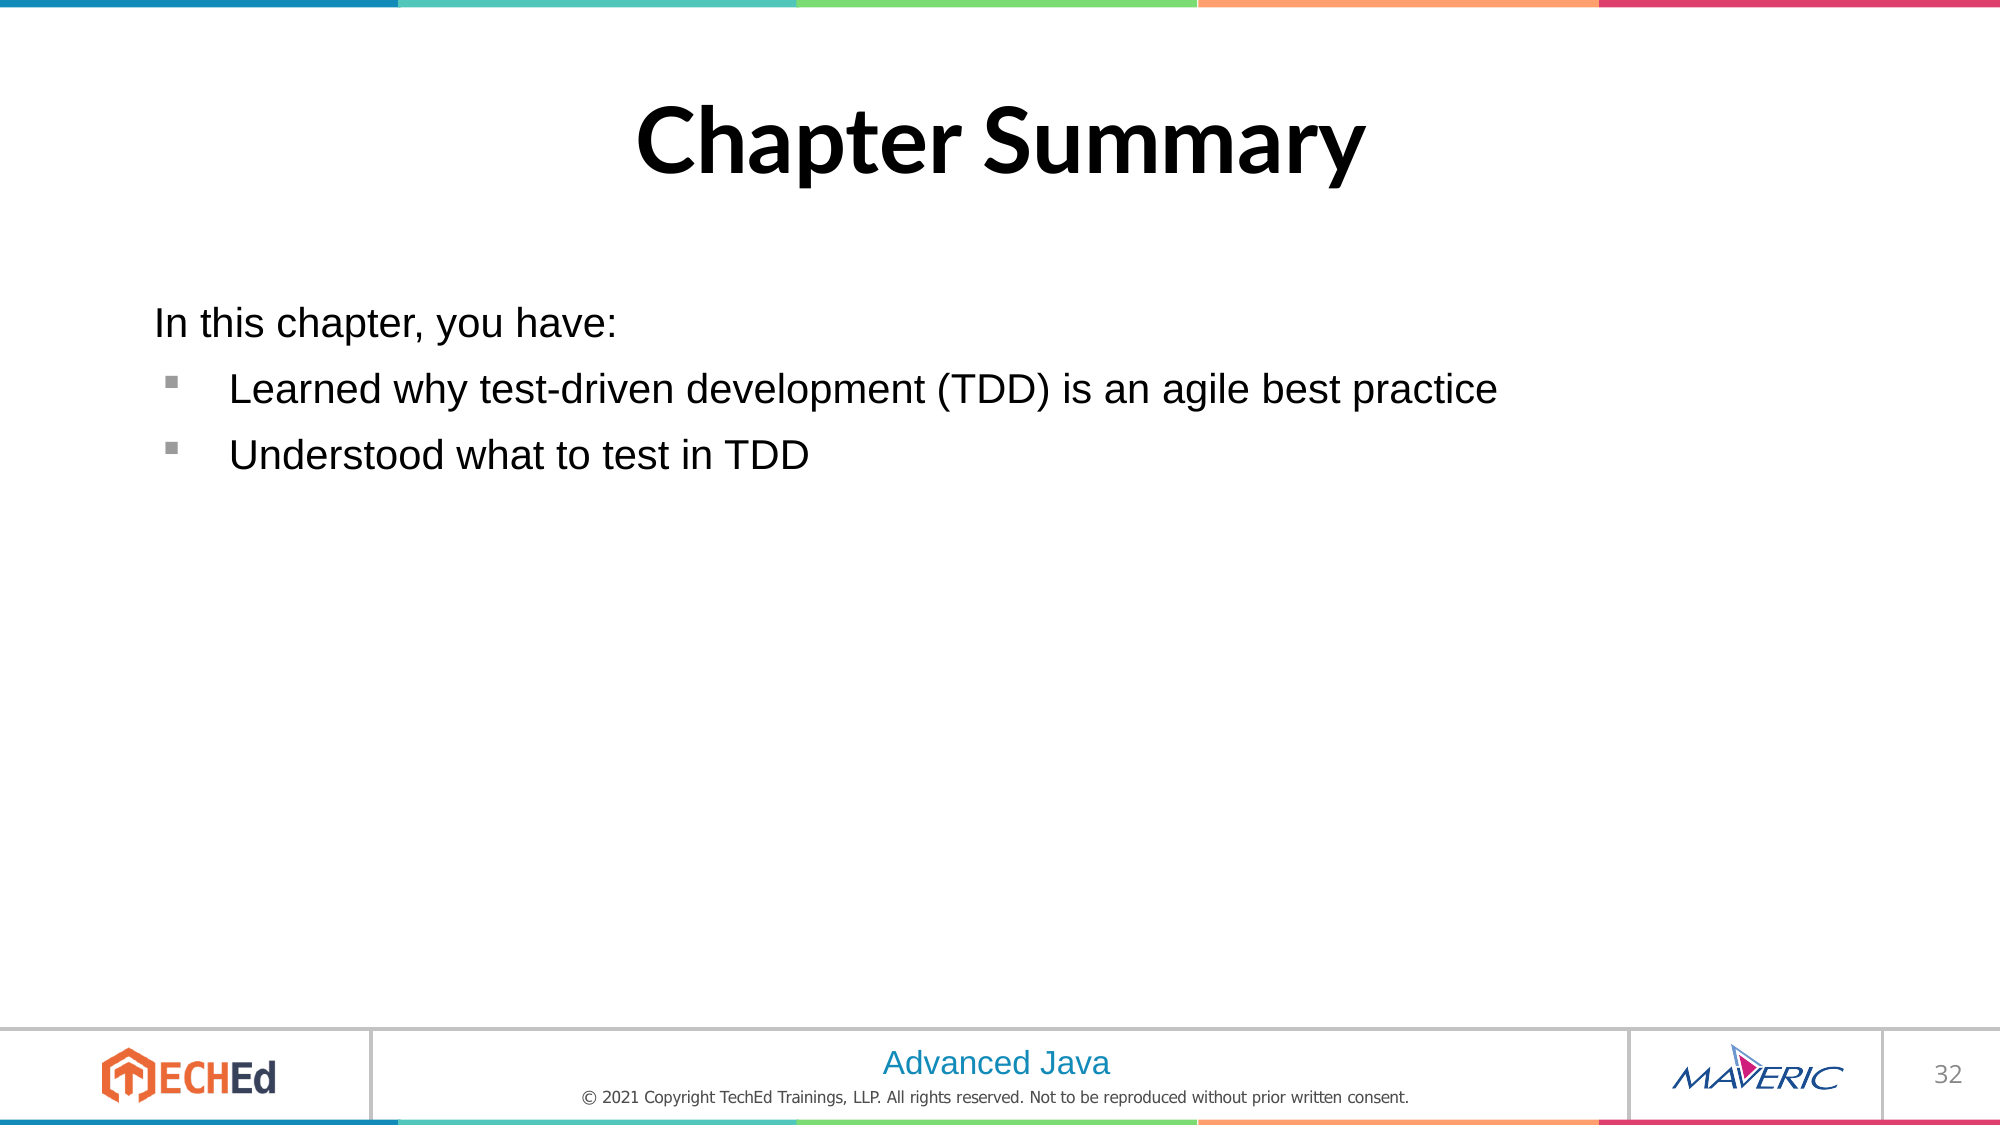

# Chapter Summary
In this chapter, you have:
Learned why test-driven development (TDD) is an agile best practice
Understood what to test in TDD